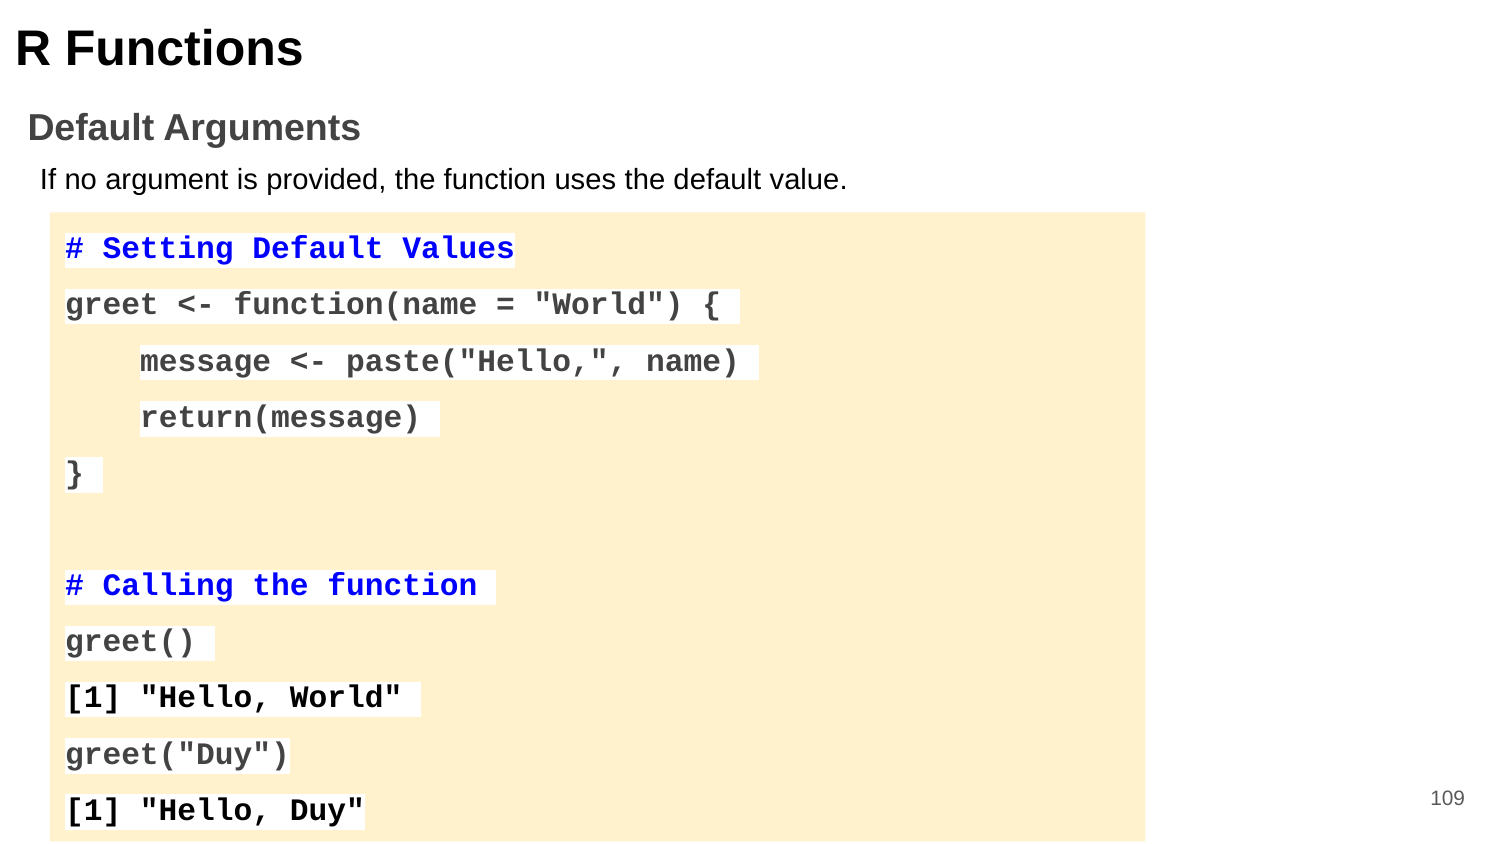

R Functions
Default Arguments
If no argument is provided, the function uses the default value.
# Setting Default Values
greet <- function(name = "World") {
message <- paste("Hello,", name)
return(message)
}

# Calling the function
greet()
[1] "Hello, World"
greet("Duy")
[1] "Hello, Duy"
109